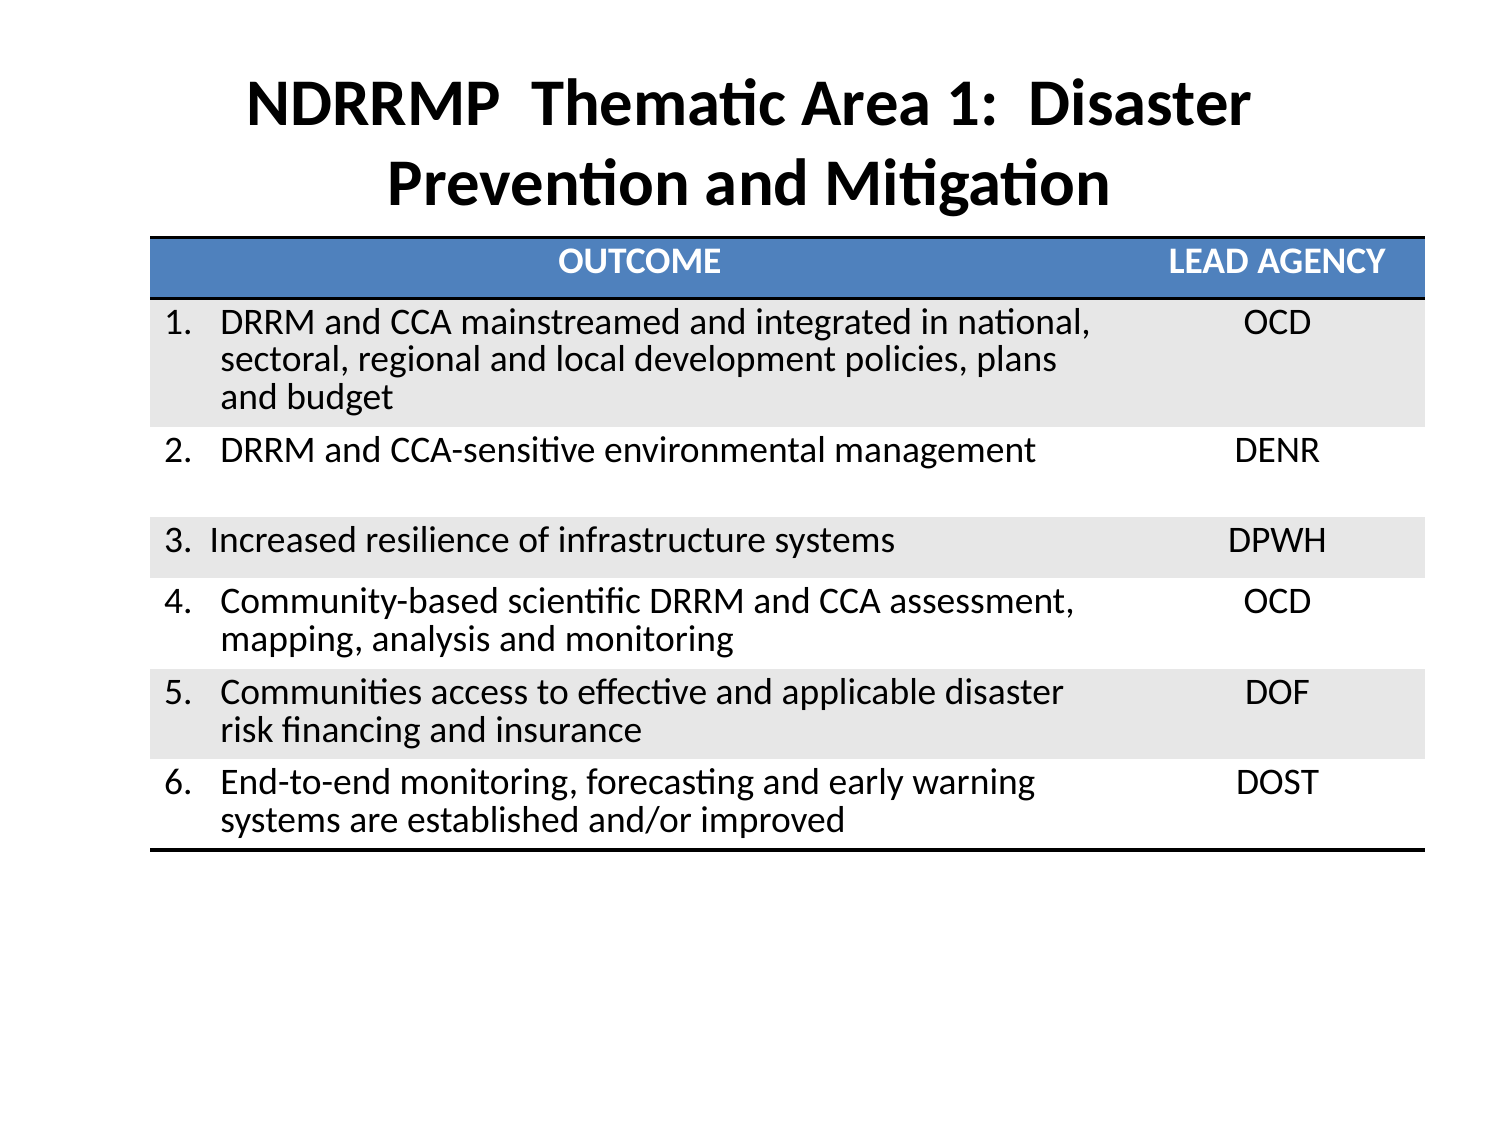

# NDRRMP  Thematic Area 1:  Disaster Prevention and Mitigation
| OUTCOME | LEAD AGENCY |
| --- | --- |
| DRRM and CCA mainstreamed and integrated in national, sectoral, regional and local development policies, plans and budget | OCD |
| DRRM and CCA-sensitive environmental management | DENR |
| 3. Increased resilience of infrastructure systems | DPWH |
| Community-based scientific DRRM and CCA assessment, mapping, analysis and monitoring | OCD |
| Communities access to effective and applicable disaster risk financing and insurance | DOF |
| End-to-end monitoring, forecasting and early warning systems are established and/or improved | DOST |